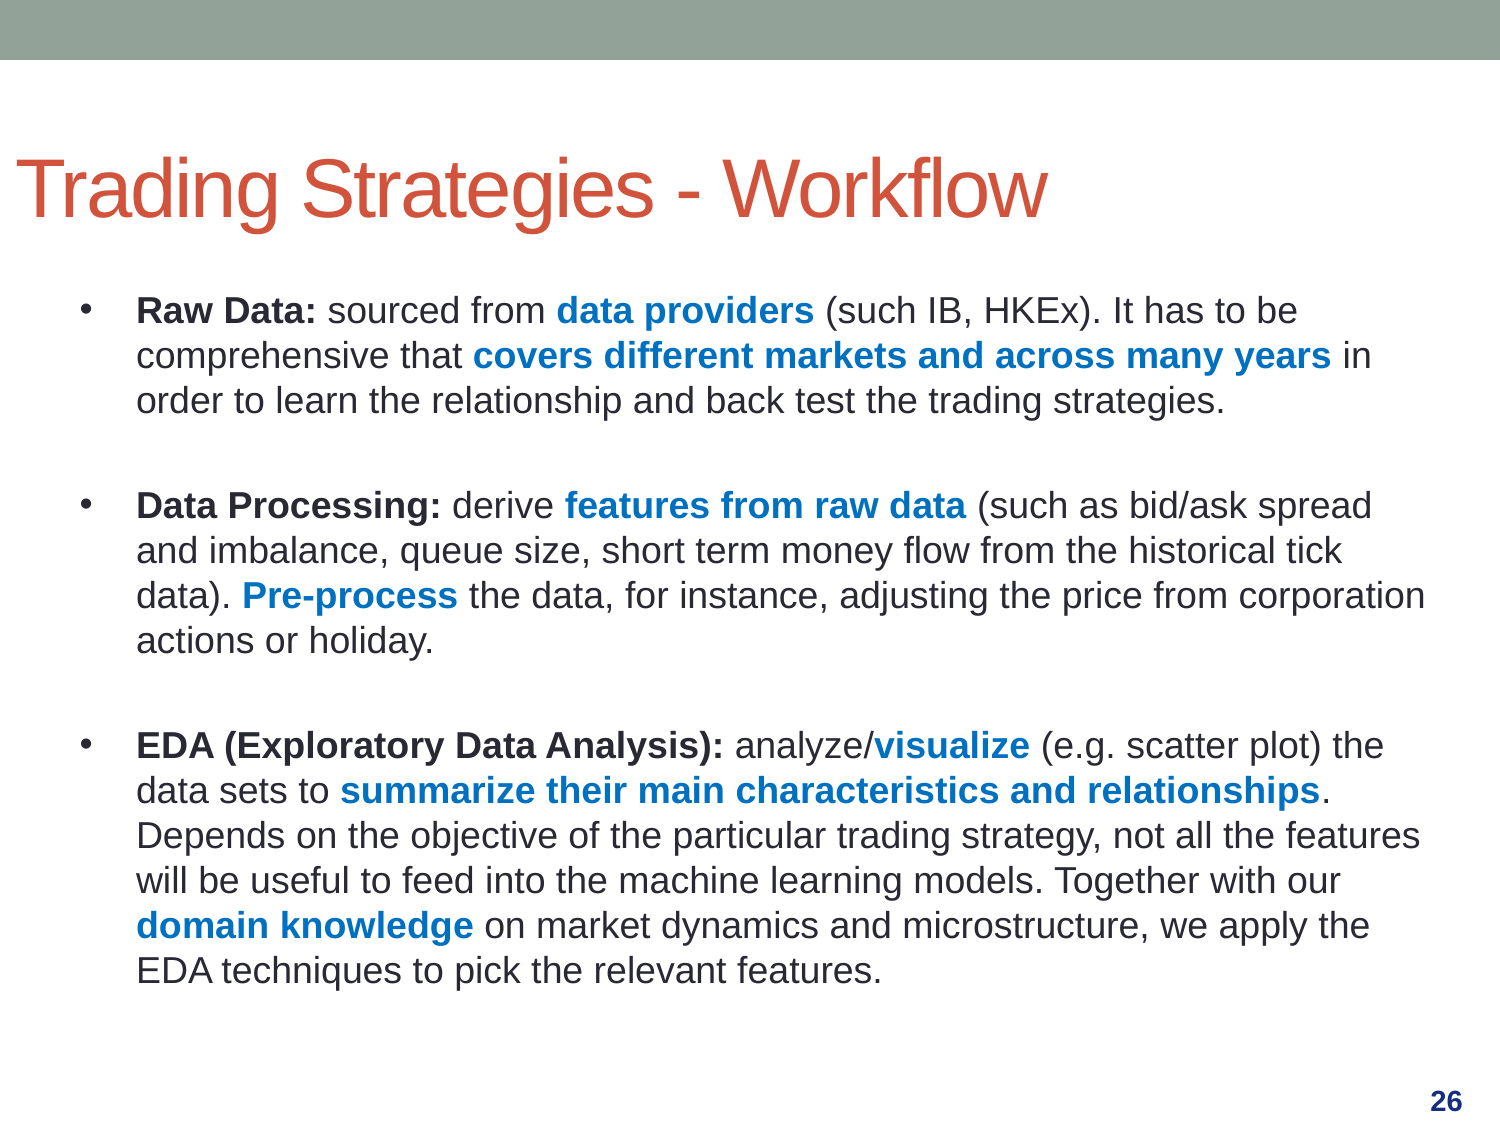

Trading Strategies - Workflow
Raw Data: sourced from data providers (such IB, HKEx). It has to be comprehensive that covers different markets and across many years in order to learn the relationship and back test the trading strategies.

Data Processing: derive features from raw data (such as bid/ask spread and imbalance, queue size, short term money flow from the historical tick data). Pre-process the data, for instance, adjusting the price from corporation actions or holiday.

EDA (Exploratory Data Analysis): analyze/visualize (e.g. scatter plot) the data sets to summarize their main characteristics and relationships. Depends on the objective of the particular trading strategy, not all the features will be useful to feed into the machine learning models. Together with our domain knowledge on market dynamics and microstructure, we apply the EDA techniques to pick the relevant features.

26